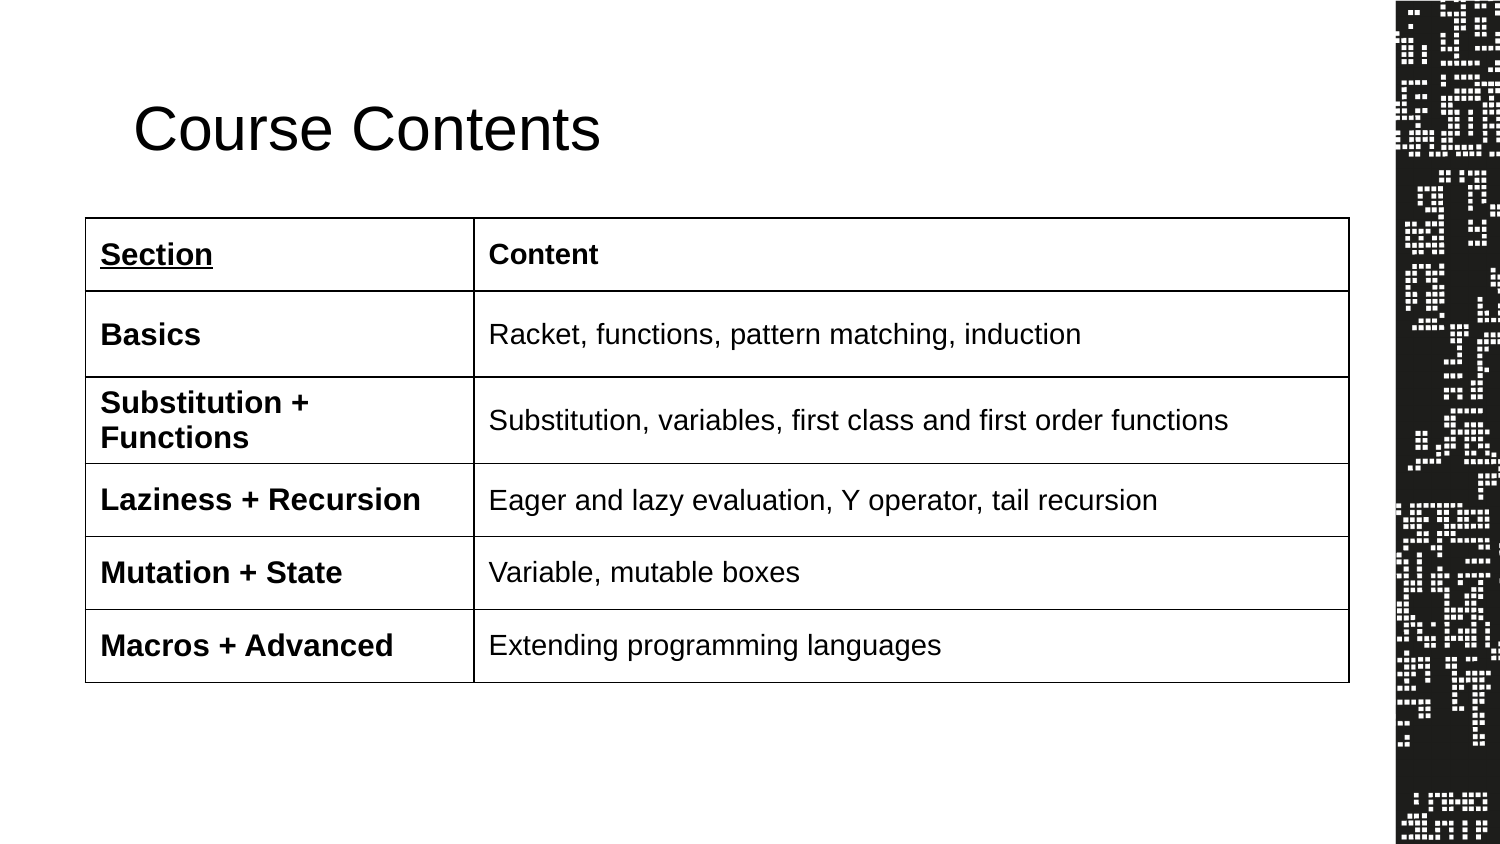

# Course Contents

| Section | Content |
| --- | --- |
| Basics | Racket, functions, pattern matching, induction |
| Substitution + Functions | Substitution, variables, first class and first order functions |
| Laziness + Recursion | Eager and lazy evaluation, Y operator, tail recursion |
| Mutation + State | Variable, mutable boxes |
| Macros + Advanced | Extending programming languages |